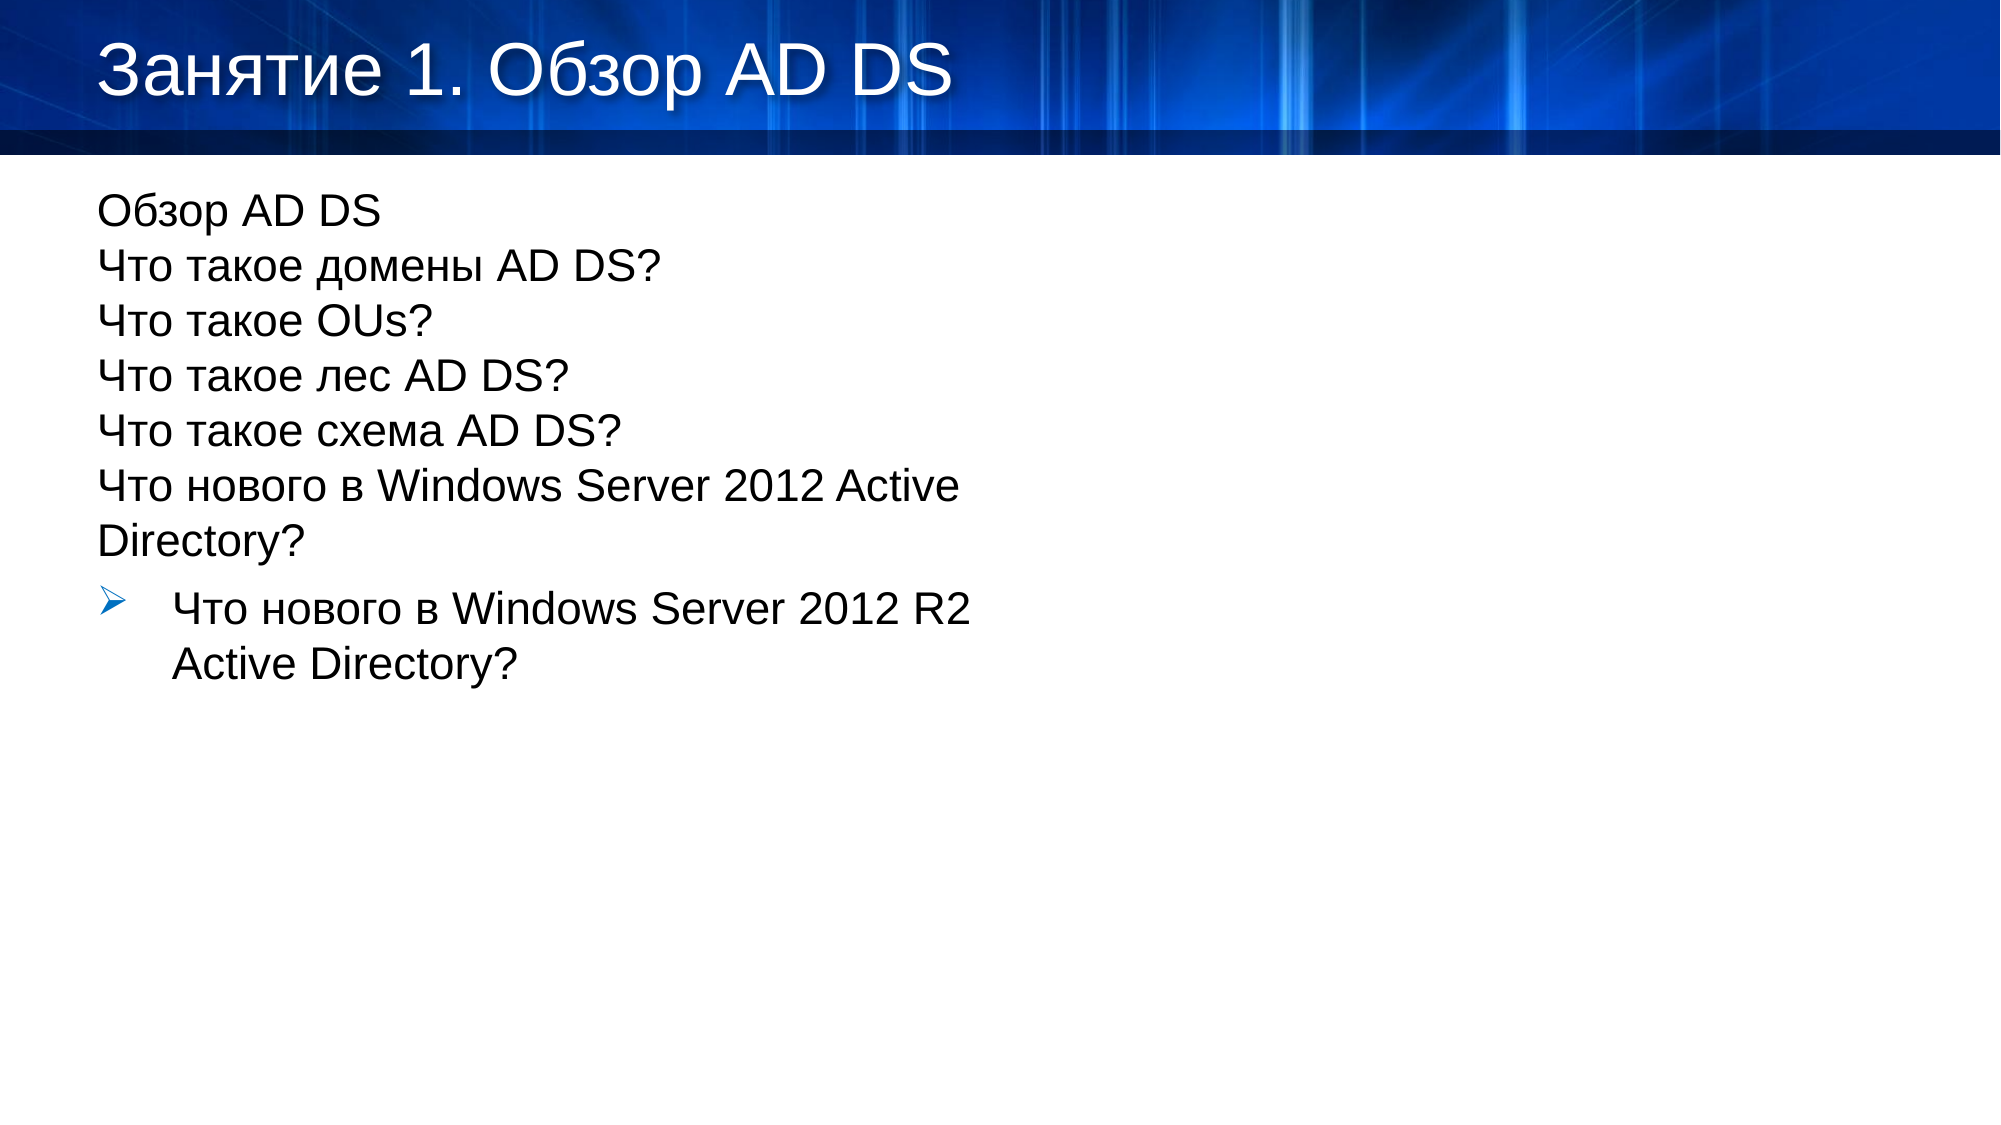

Занятие 1. Обзор AD DS
Обзор AD DS
Что такое домены AD DS?
Что такое OUs?
Что такое лес AD DS?
Что такое схема AD DS?
Что нового в Windows Server 2012 Active Directory?
Что нового в Windows Server 2012 R2 Active Directory?